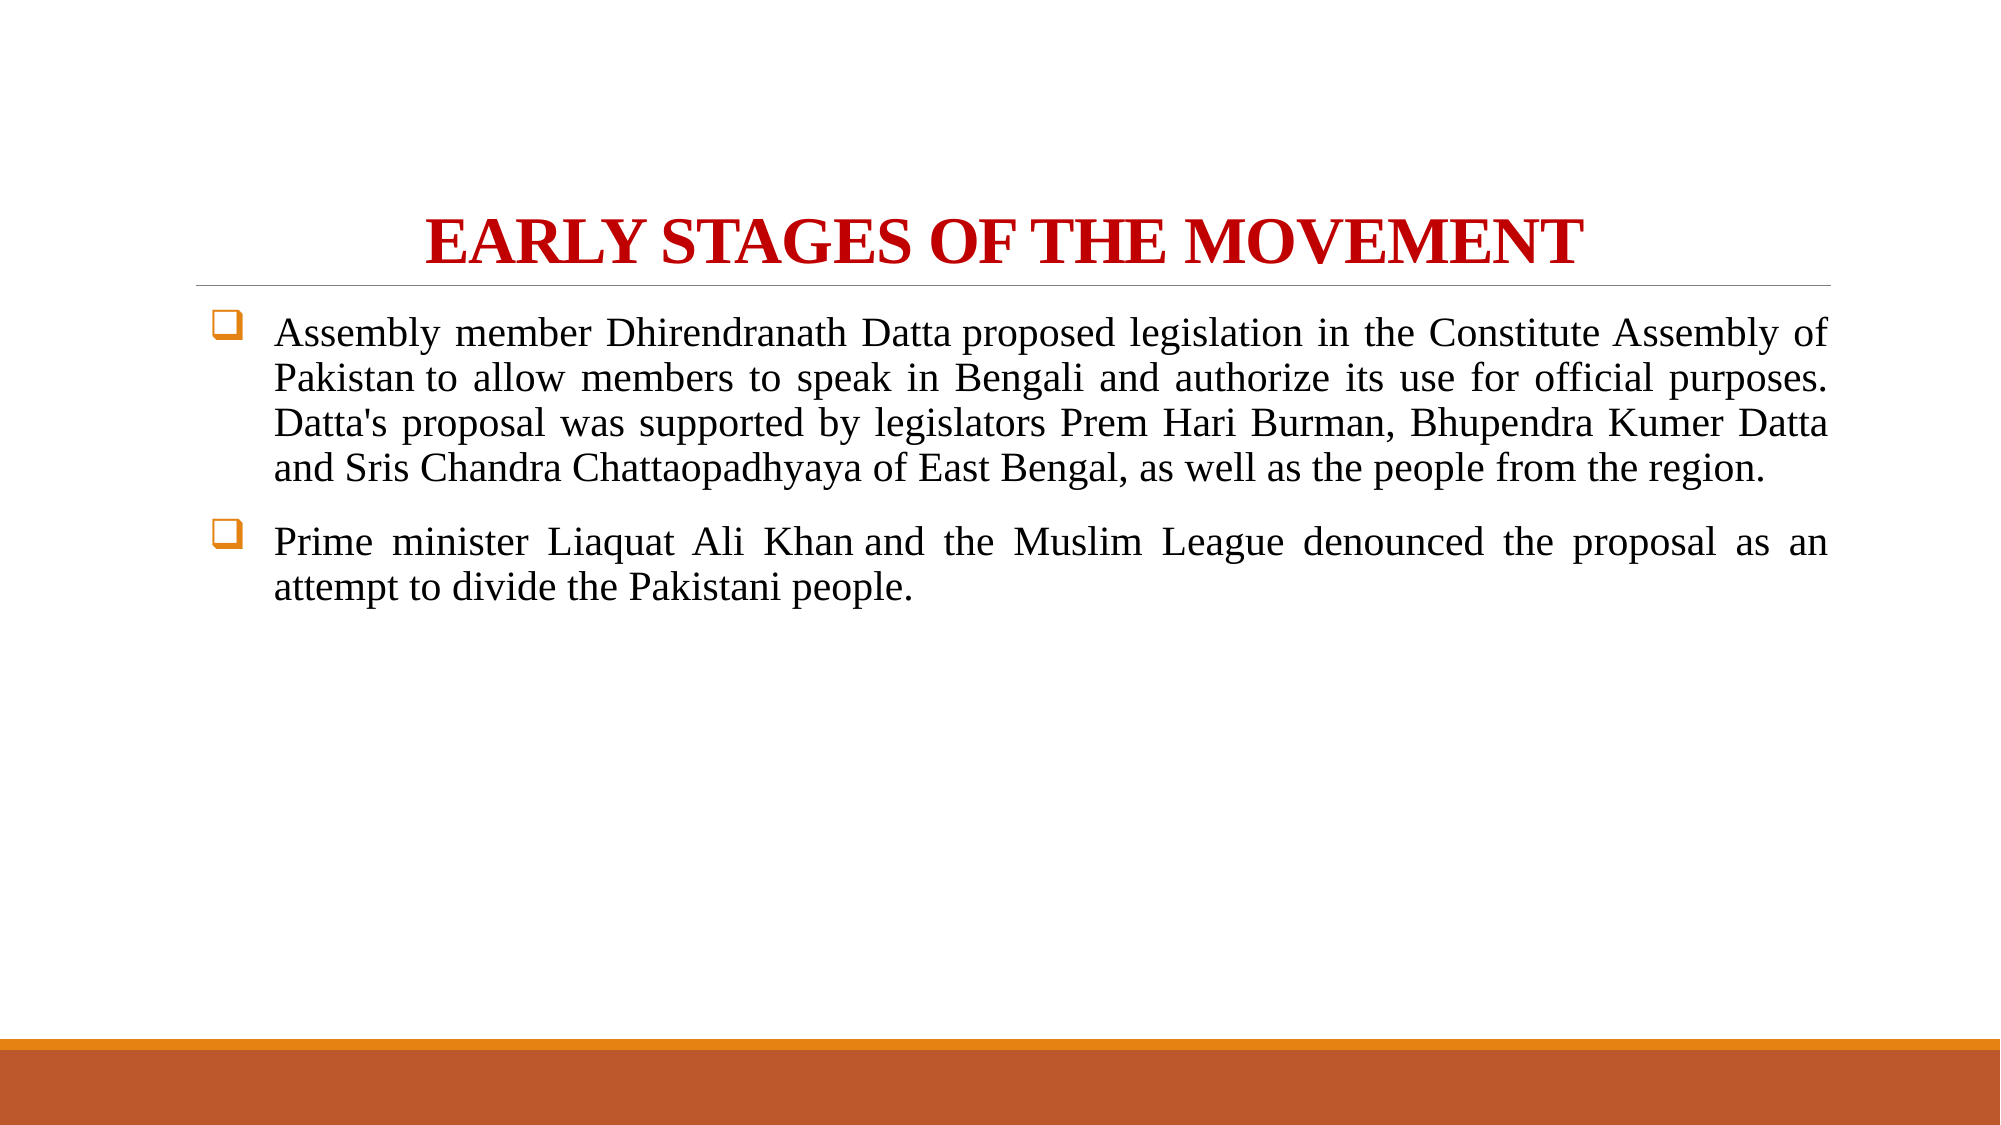

# EARLY STAGES OF THE MOVEMENT
Assembly member Dhirendranath Datta proposed legislation in the Constitute Assembly of Pakistan to allow members to speak in Bengali and authorize its use for official purposes. Datta's proposal was supported by legislators Prem Hari Burman, Bhupendra Kumer Datta and Sris Chandra Chattaopadhyaya of East Bengal, as well as the people from the region.
Prime minister Liaquat Ali Khan and the Muslim League denounced the proposal as an attempt to divide the Pakistani people.